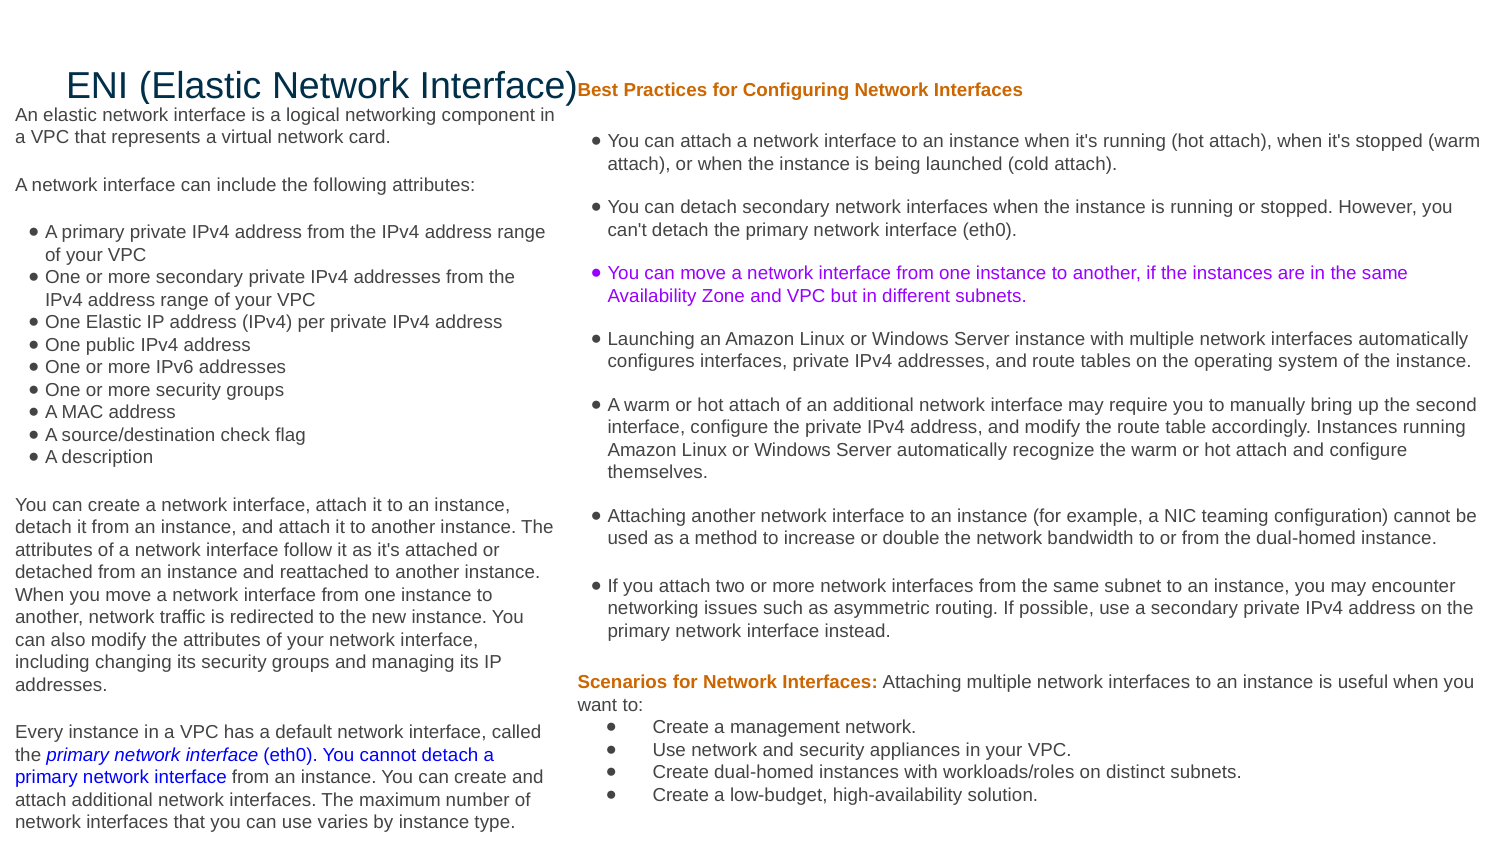

ENI (Elastic Network Interface)
Best Practices for Configuring Network Interfaces
You can attach a network interface to an instance when it's running (hot attach), when it's stopped (warm attach), or when the instance is being launched (cold attach).
You can detach secondary network interfaces when the instance is running or stopped. However, you can't detach the primary network interface (eth0).
You can move a network interface from one instance to another, if the instances are in the same Availability Zone and VPC but in different subnets.
Launching an Amazon Linux or Windows Server instance with multiple network interfaces automatically configures interfaces, private IPv4 addresses, and route tables on the operating system of the instance.
A warm or hot attach of an additional network interface may require you to manually bring up the second interface, configure the private IPv4 address, and modify the route table accordingly. Instances running Amazon Linux or Windows Server automatically recognize the warm or hot attach and configure themselves.
Attaching another network interface to an instance (for example, a NIC teaming configuration) cannot be used as a method to increase or double the network bandwidth to or from the dual-homed instance.
If you attach two or more network interfaces from the same subnet to an instance, you may encounter networking issues such as asymmetric routing. If possible, use a secondary private IPv4 address on the primary network interface instead.
Scenarios for Network Interfaces: Attaching multiple network interfaces to an instance is useful when you want to:
Create a management network.
Use network and security appliances in your VPC.
Create dual-homed instances with workloads/roles on distinct subnets.
Create a low-budget, high-availability solution.

An elastic network interface is a logical networking component in a VPC that represents a virtual network card.
A network interface can include the following attributes:
A primary private IPv4 address from the IPv4 address range of your VPC
One or more secondary private IPv4 addresses from the IPv4 address range of your VPC
One Elastic IP address (IPv4) per private IPv4 address
One public IPv4 address
One or more IPv6 addresses
One or more security groups
A MAC address
A source/destination check flag
A description
You can create a network interface, attach it to an instance, detach it from an instance, and attach it to another instance. The attributes of a network interface follow it as it's attached or detached from an instance and reattached to another instance. When you move a network interface from one instance to another, network traffic is redirected to the new instance. You can also modify the attributes of your network interface, including changing its security groups and managing its IP addresses.
Every instance in a VPC has a default network interface, called the primary network interface (eth0). You cannot detach a primary network interface from an instance. You can create and attach additional network interfaces. The maximum number of network interfaces that you can use varies by instance type.